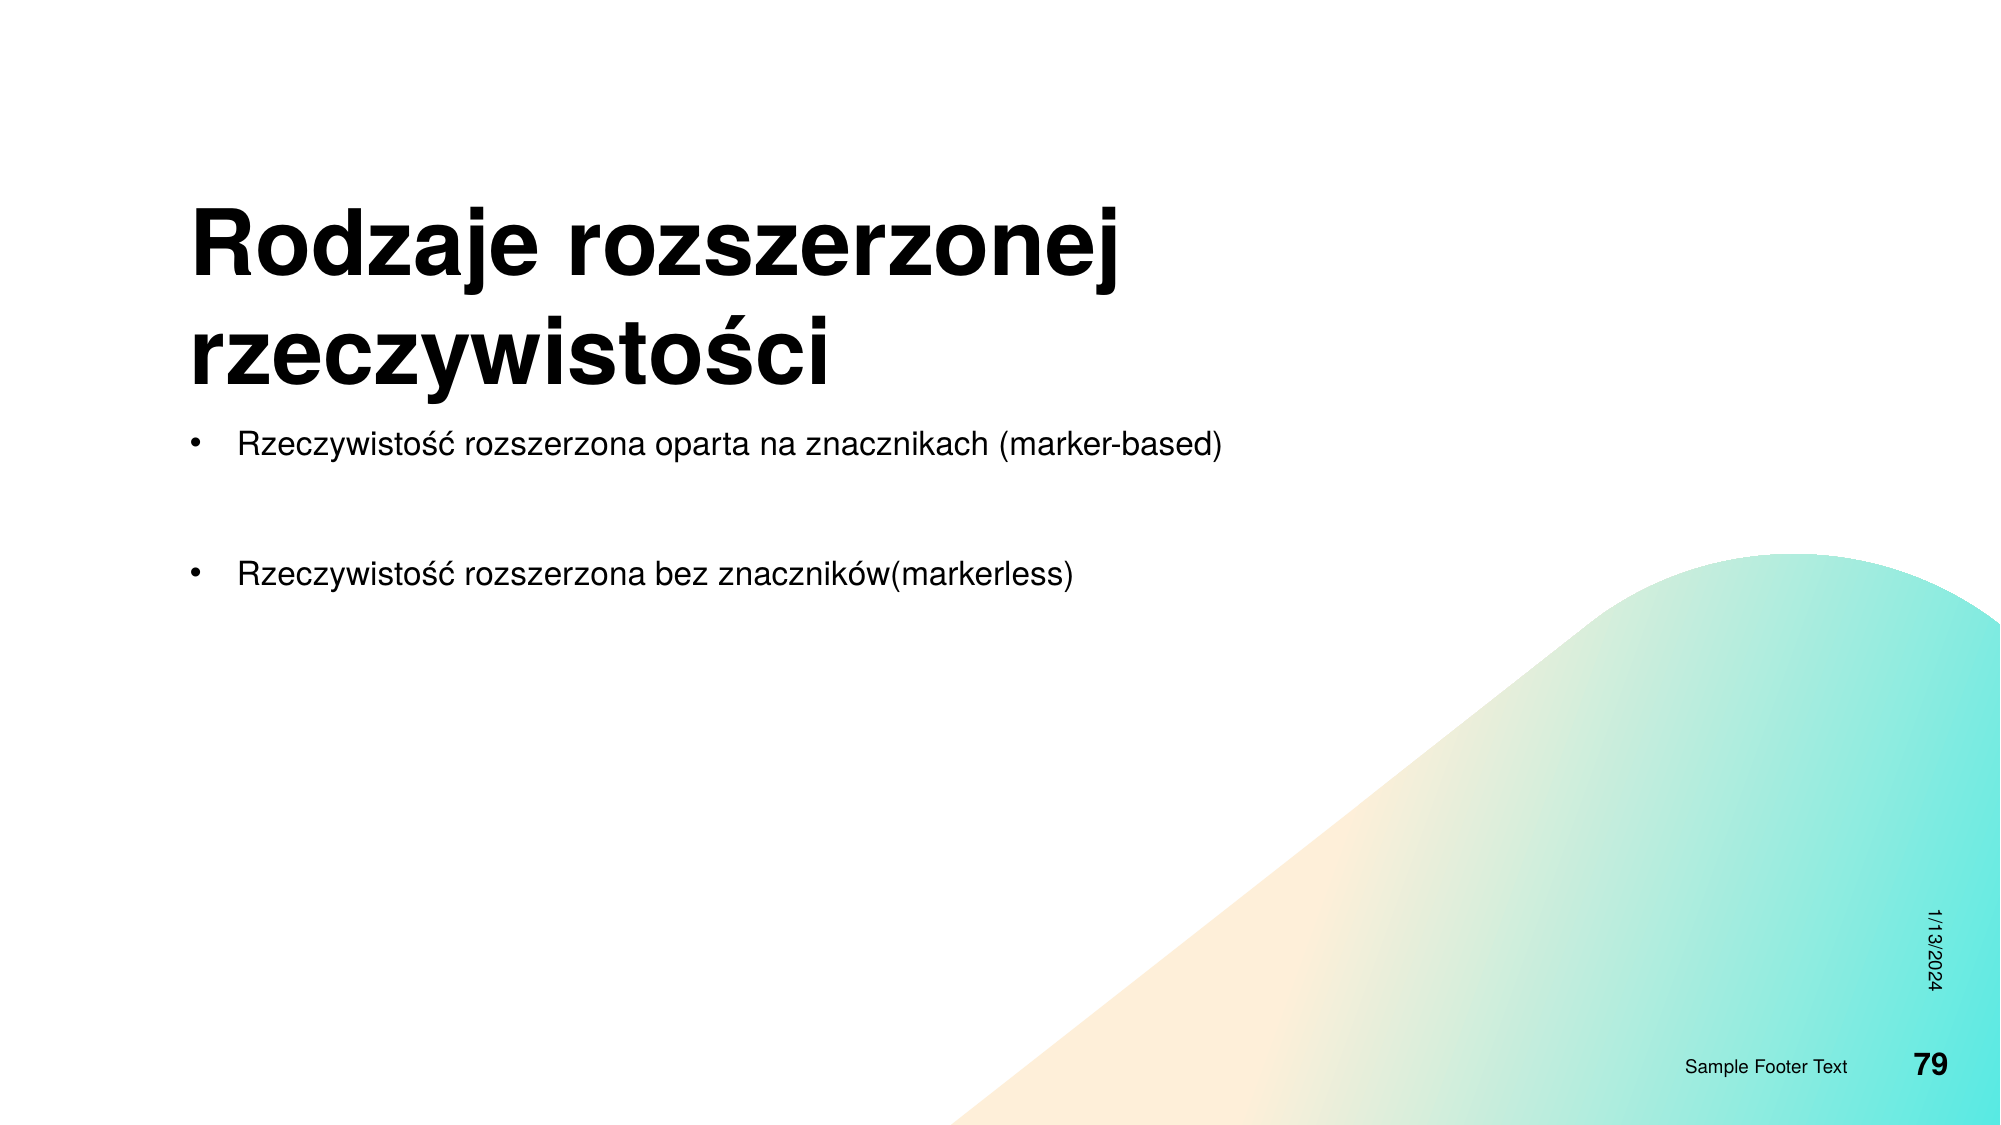

# Rodzaje rozszerzonej rzeczywistości
Rzeczywistość rozszerzona oparta na znacznikach (marker-based)

Rzeczywistość rozszerzona bez znaczników(markerless)
1/13/2024
Sample Footer Text
79